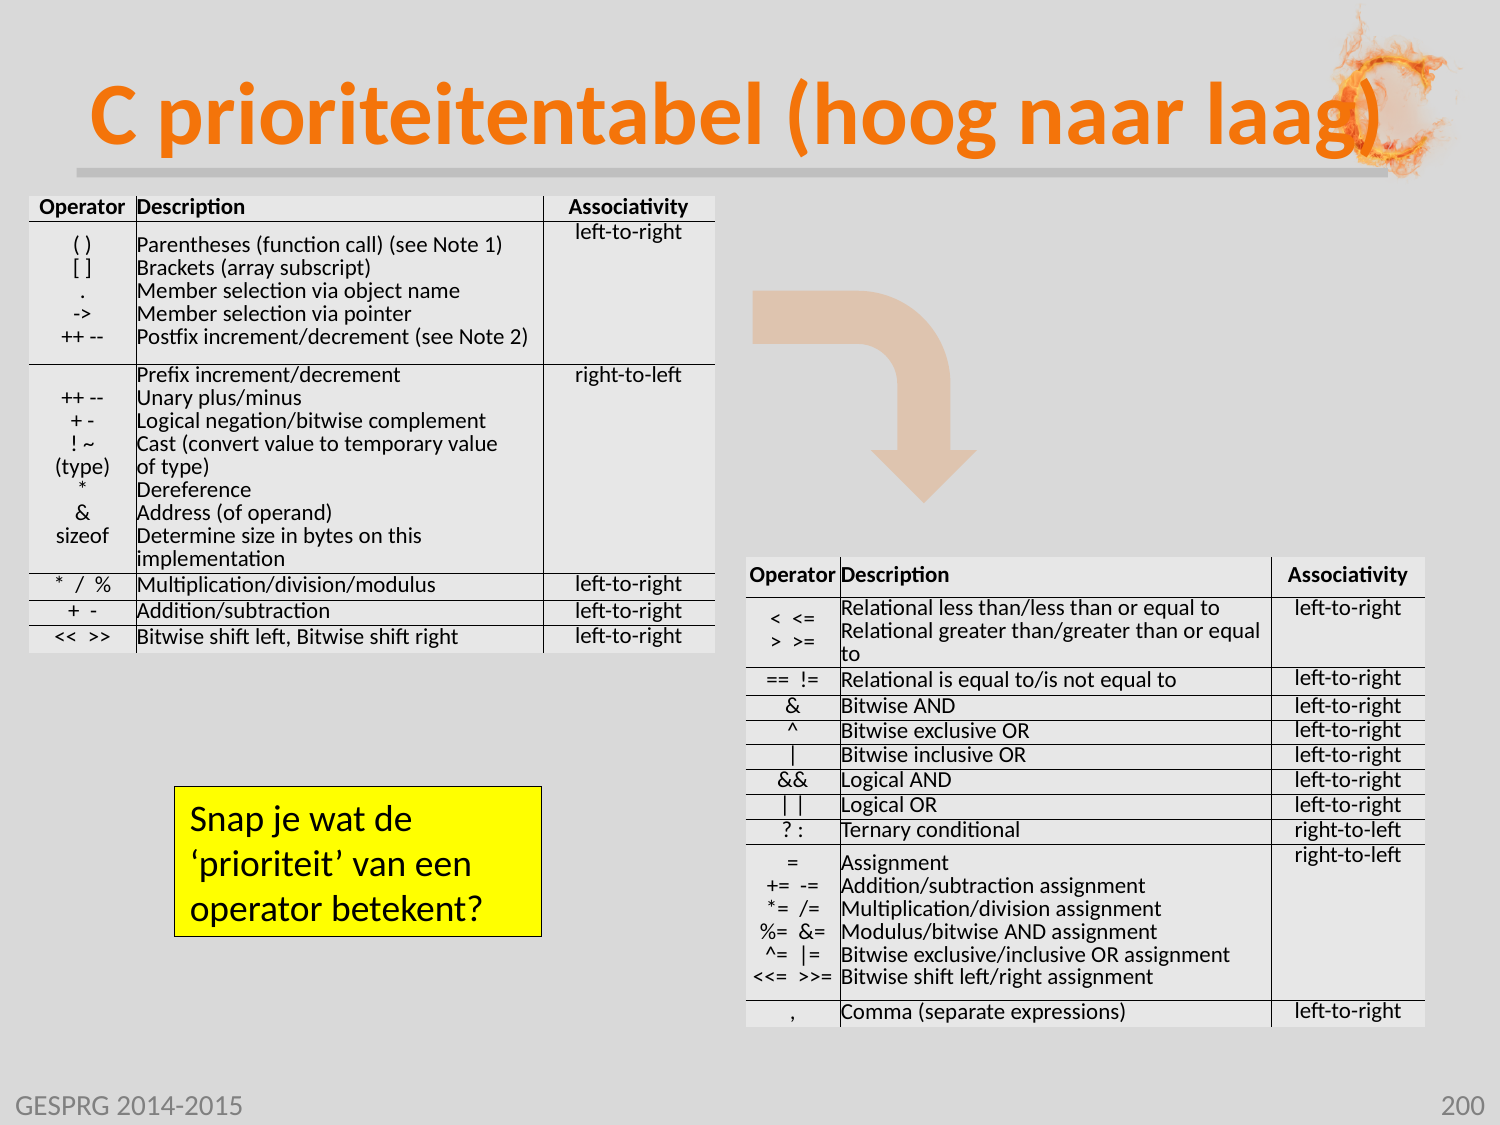

# C prioriteitentabel (hoog naar laag)
| Operator | Description | Associativity |
| --- | --- | --- |
| ( ) [ ] . -> ++ -- | Parentheses (function call) (see Note 1) Brackets (array subscript) Member selection via object name Member selection via pointer Postfix increment/decrement (see Note 2) | left-to-right |
| ++ -- + - ! ~ (type) \* & sizeof | Prefix increment/decrement Unary plus/minus Logical negation/bitwise complement Cast (convert value to temporary value of type) Dereference Address (of operand) Determine size in bytes on this implementation | right-to-left |
| \*  /  % | Multiplication/division/modulus | left-to-right |
| +  - | Addition/subtraction | left-to-right |
| <<  >> | Bitwise shift left, Bitwise shift right | left-to-right |

| Operator | Description | Associativity |
| --- | --- | --- |
| <  <= >  >= | Relational less than/less than or equal to Relational greater than/greater than or equal to | left-to-right |
| ==  != | Relational is equal to/is not equal to | left-to-right |
| & | Bitwise AND | left-to-right |
| ^ | Bitwise exclusive OR | left-to-right |
| | | Bitwise inclusive OR | left-to-right |
| && | Logical AND | left-to-right |
| | | | Logical OR | left-to-right |
| ? : | Ternary conditional | right-to-left |
| = +=  -= \*=  /= %=  &= ^=  |= <<=  >>= | Assignment Addition/subtraction assignment Multiplication/division assignment Modulus/bitwise AND assignment Bitwise exclusive/inclusive OR assignment Bitwise shift left/right assignment | right-to-left |
| , | Comma (separate expressions) | left-to-right |
Snap je wat de ‘prioriteit’ van een operator betekent?
GESPRG 2014-2015
200